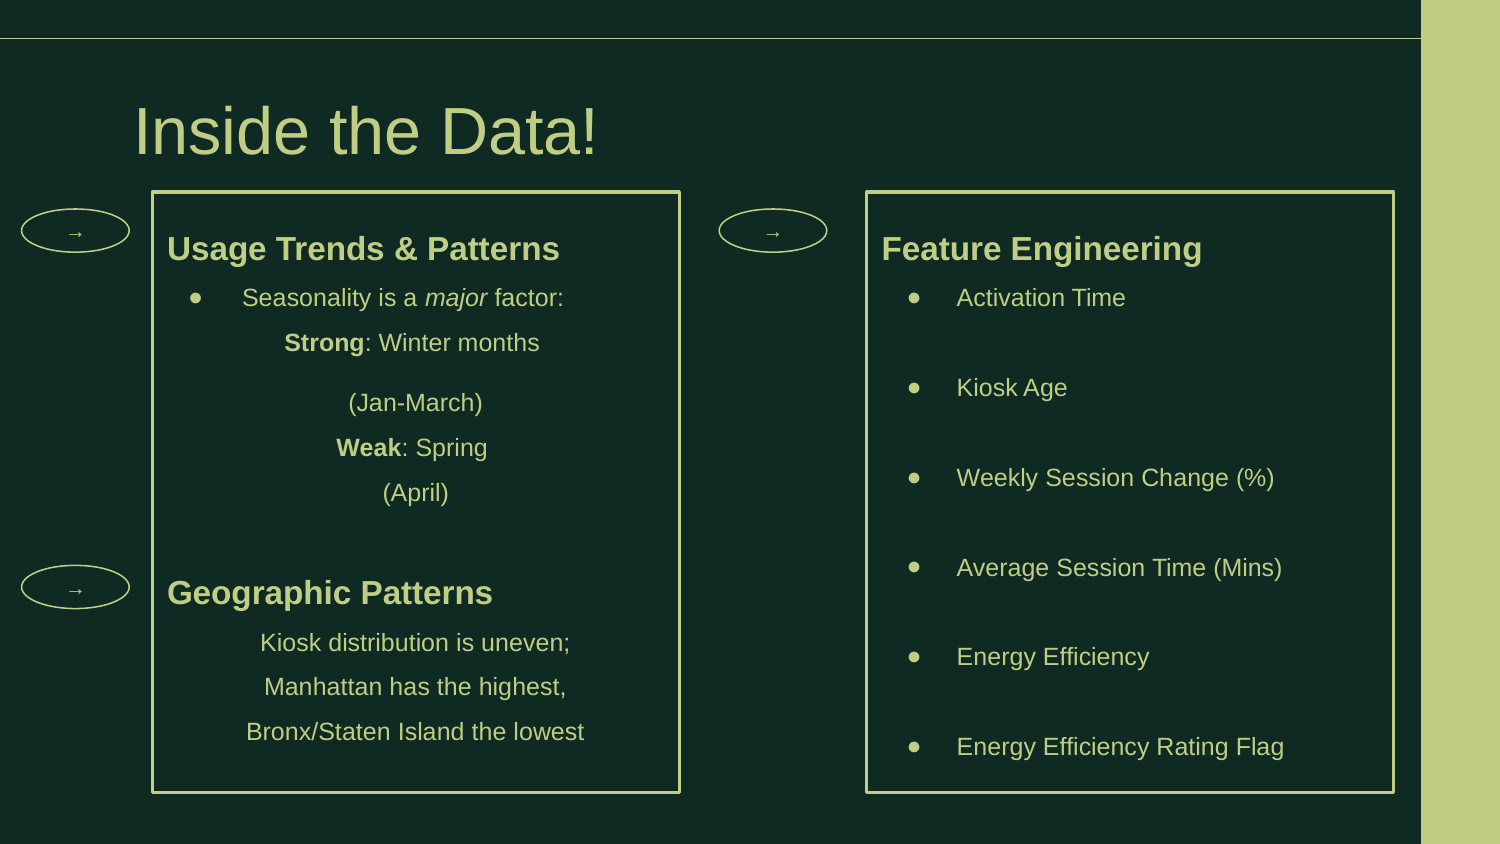

# Inside the Data!
Usage Trends & Patterns
Seasonality is a major factor:
Strong: Winter months
(Jan-March)
Weak: Spring
(April)

Geographic Patterns
Kiosk distribution is uneven;
Manhattan has the highest,
Bronx/Staten Island the lowest
Feature Engineering
Activation Time

Kiosk Age

Weekly Session Change (%)

Average Session Time (Mins)

Energy Efficiency

Energy Efficiency Rating Flag

→
→
→